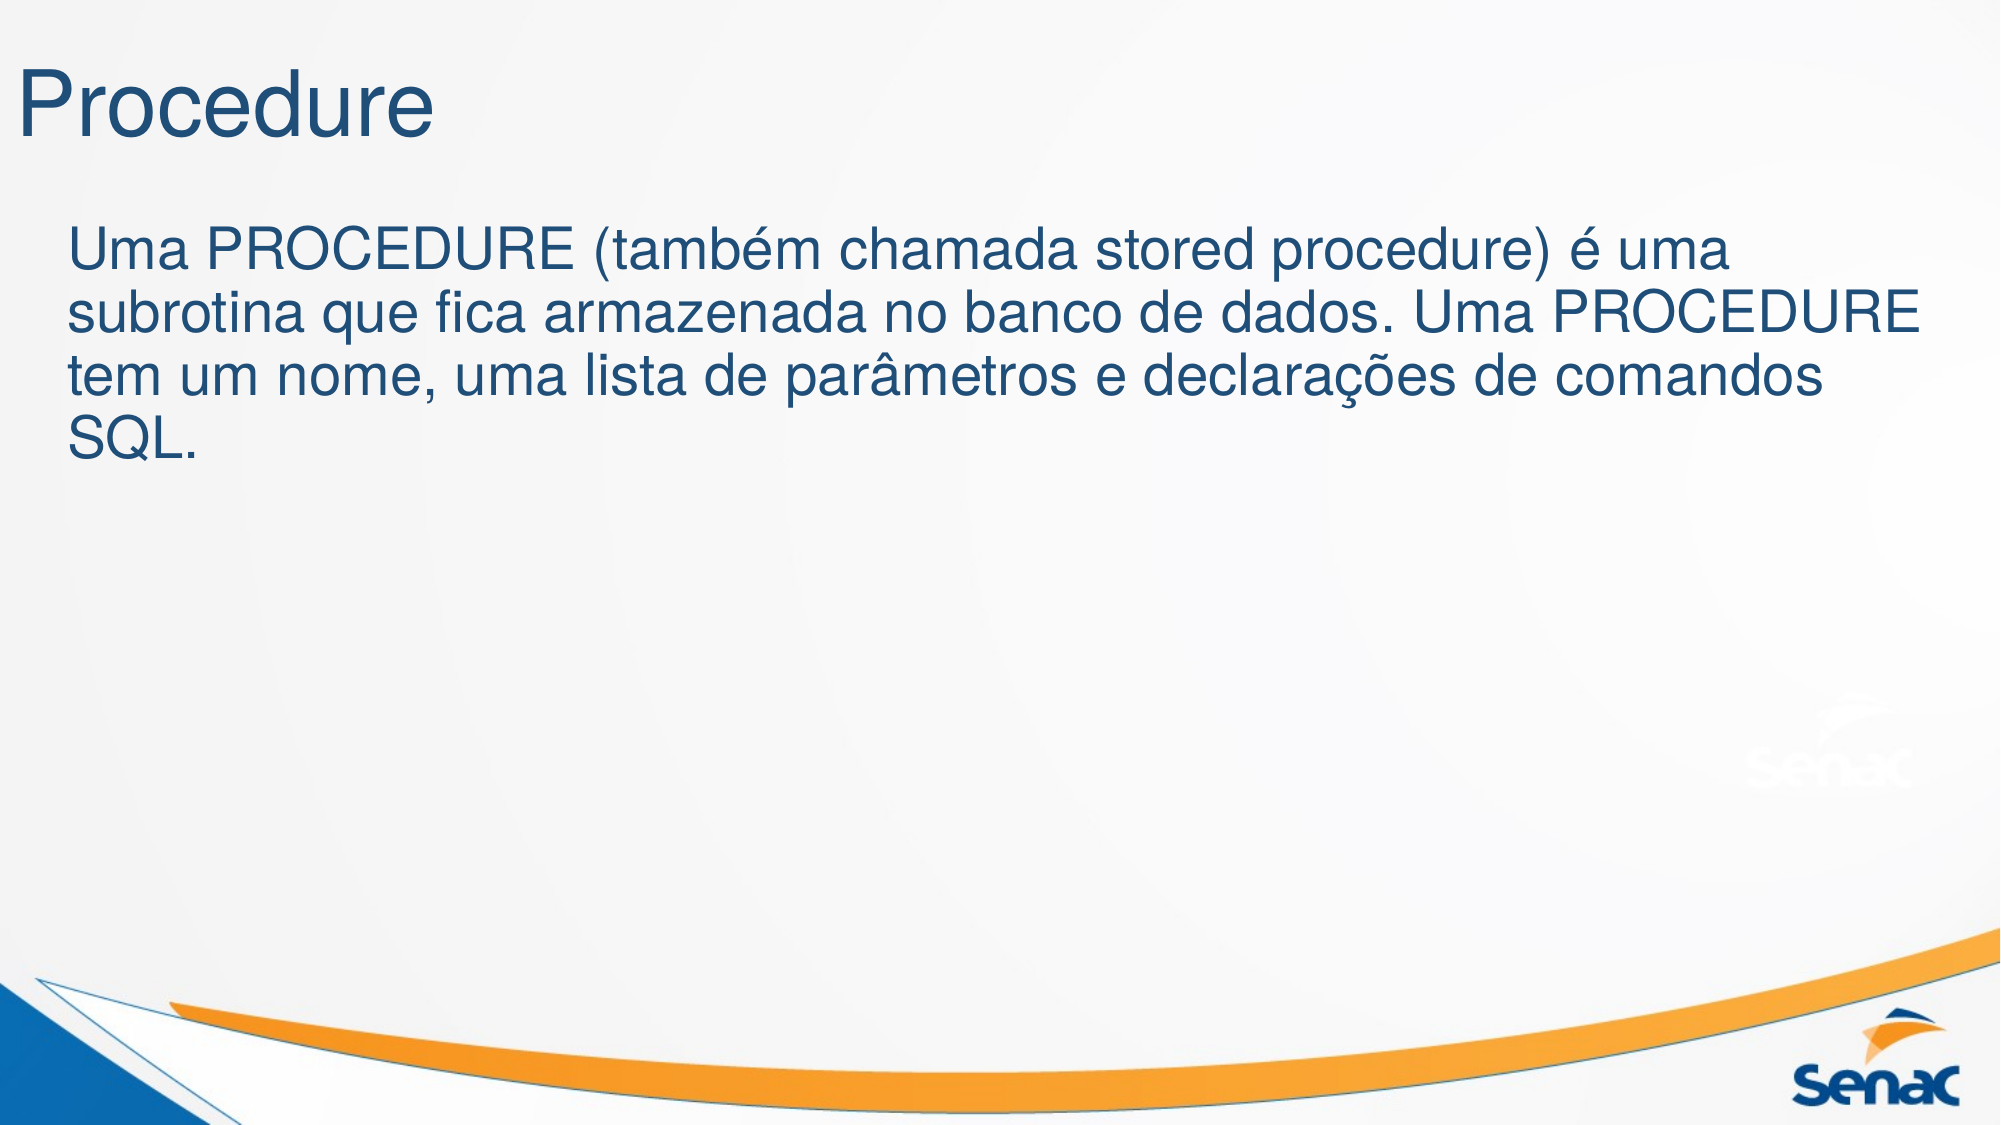

# Procedure
Uma PROCEDURE (também chamada stored procedure) é uma subrotina que fica armazenada no banco de dados. Uma PROCEDURE tem um nome, uma lista de parâmetros e declarações de comandos SQL.